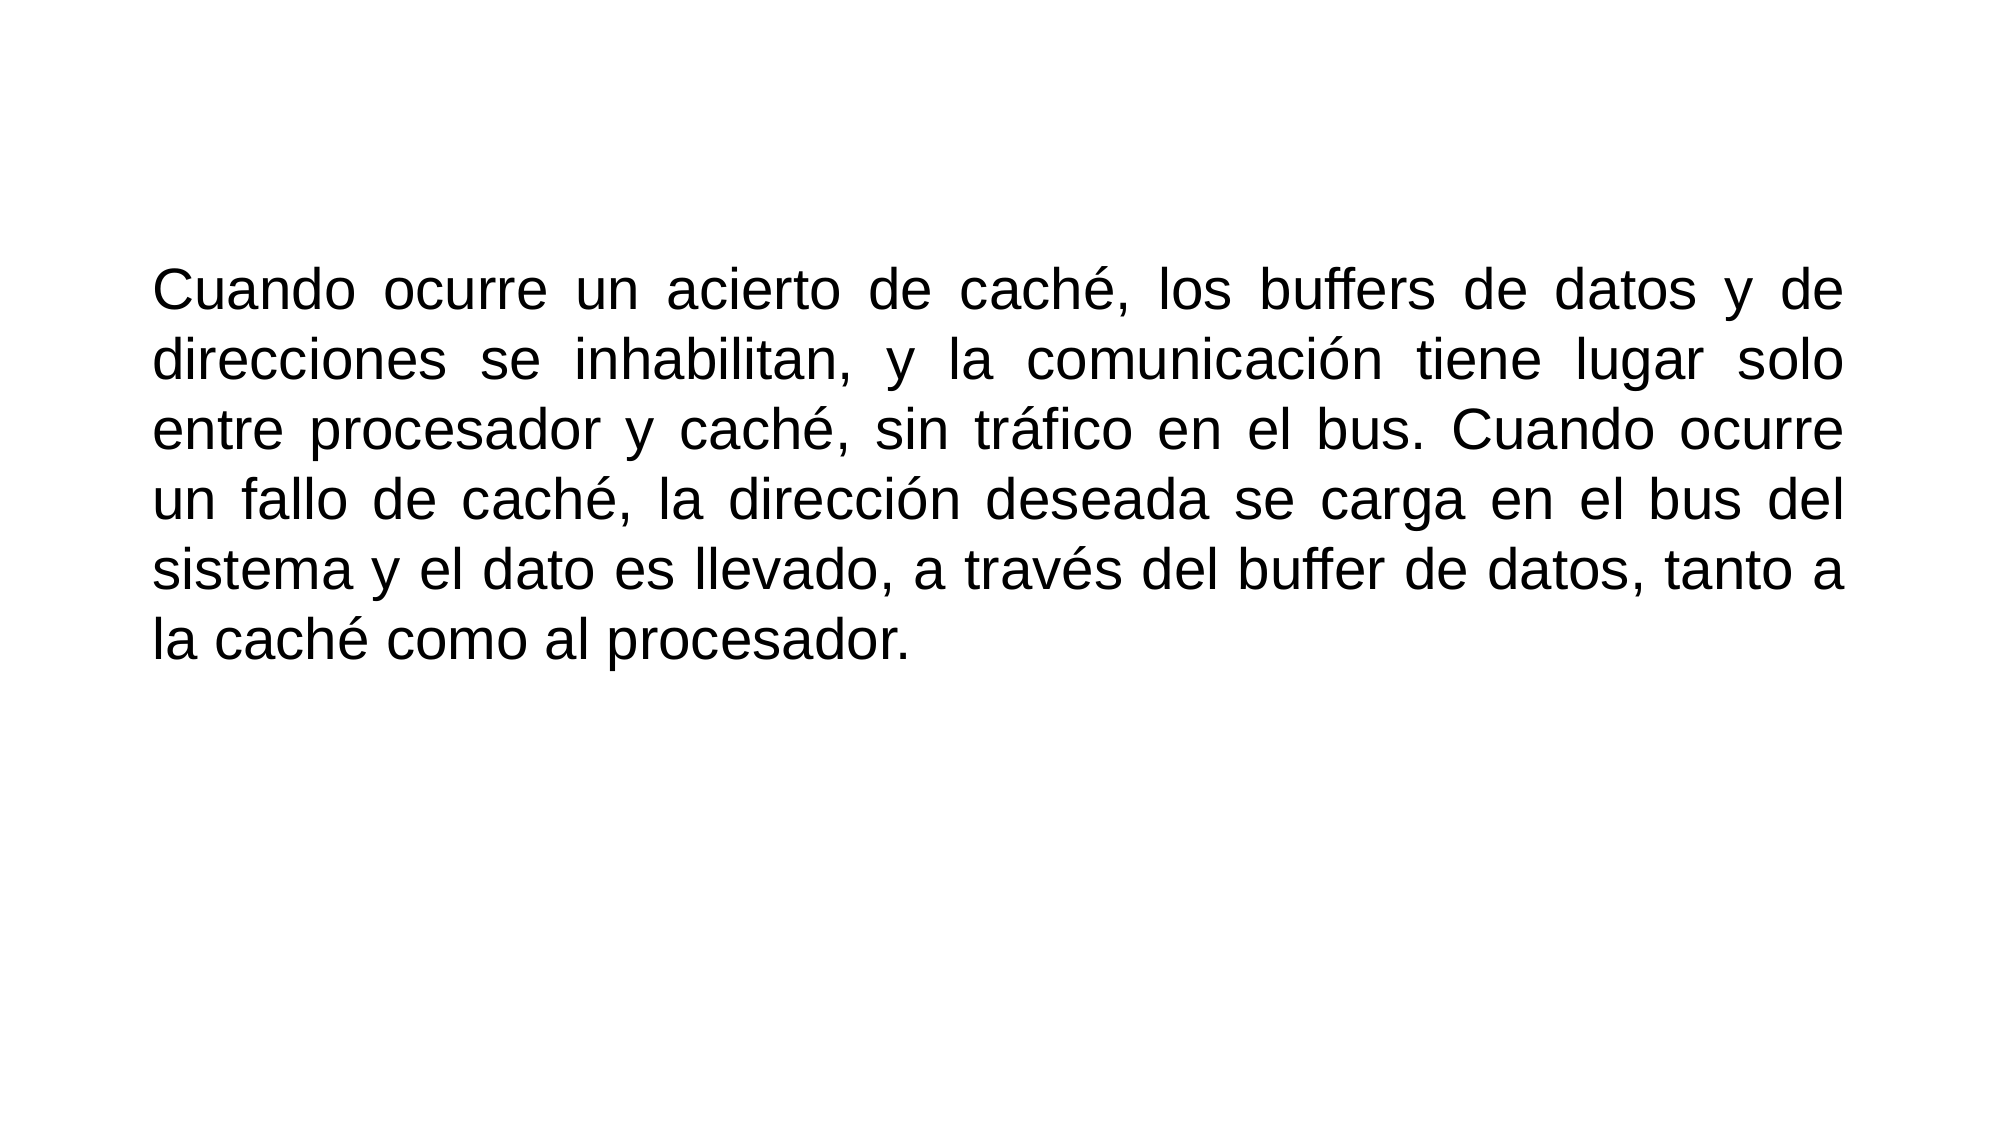

Cuando ocurre un acierto de caché, los buffers de datos y de direcciones se inhabilitan, y la comunicación tiene lugar solo entre procesador y caché, sin tráfico en el bus. Cuando ocurre un fallo de caché, la dirección deseada se carga en el bus del sistema y el dato es llevado, a través del buffer de datos, tanto a la caché como al procesador.